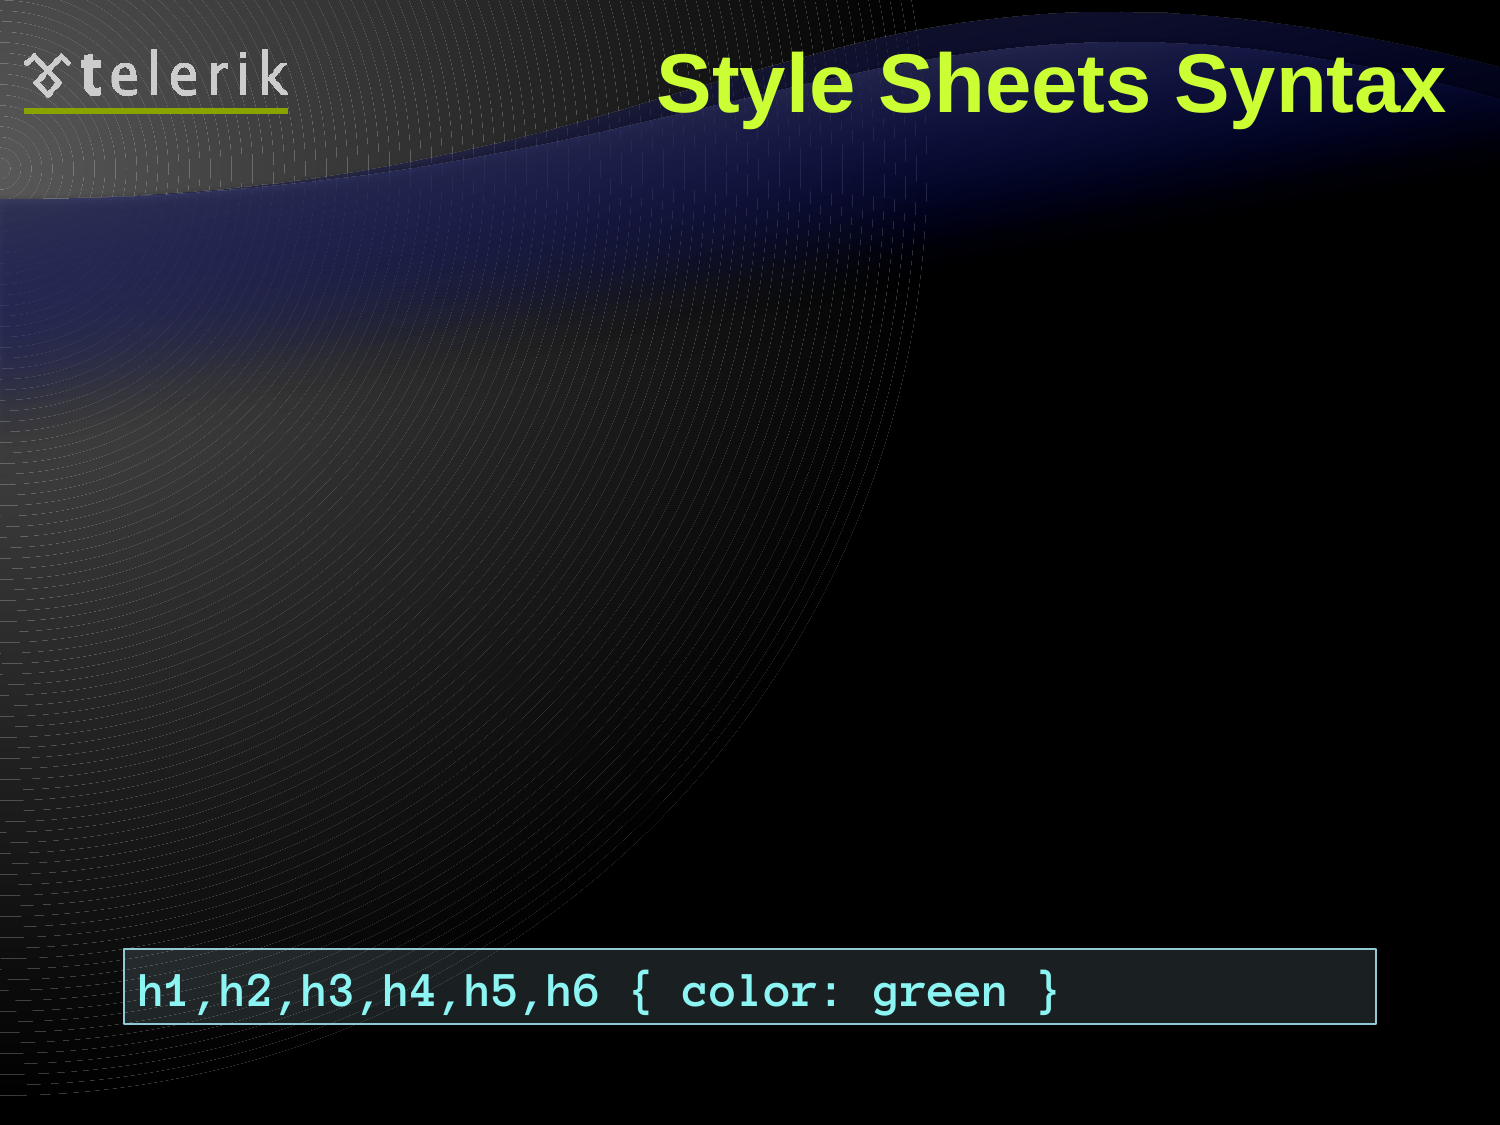

# Style Sheets Syntax
Simple syntax, based on English words
Contains of set of cascading rules
Rule consists of one or more selectors and declaration block
Declaration block consists of one or more semicolon-terminated declarations in curly braces
Declaration consists of property, a colon and value
h1,h2,h3,h4,h5,h6 { color: green }